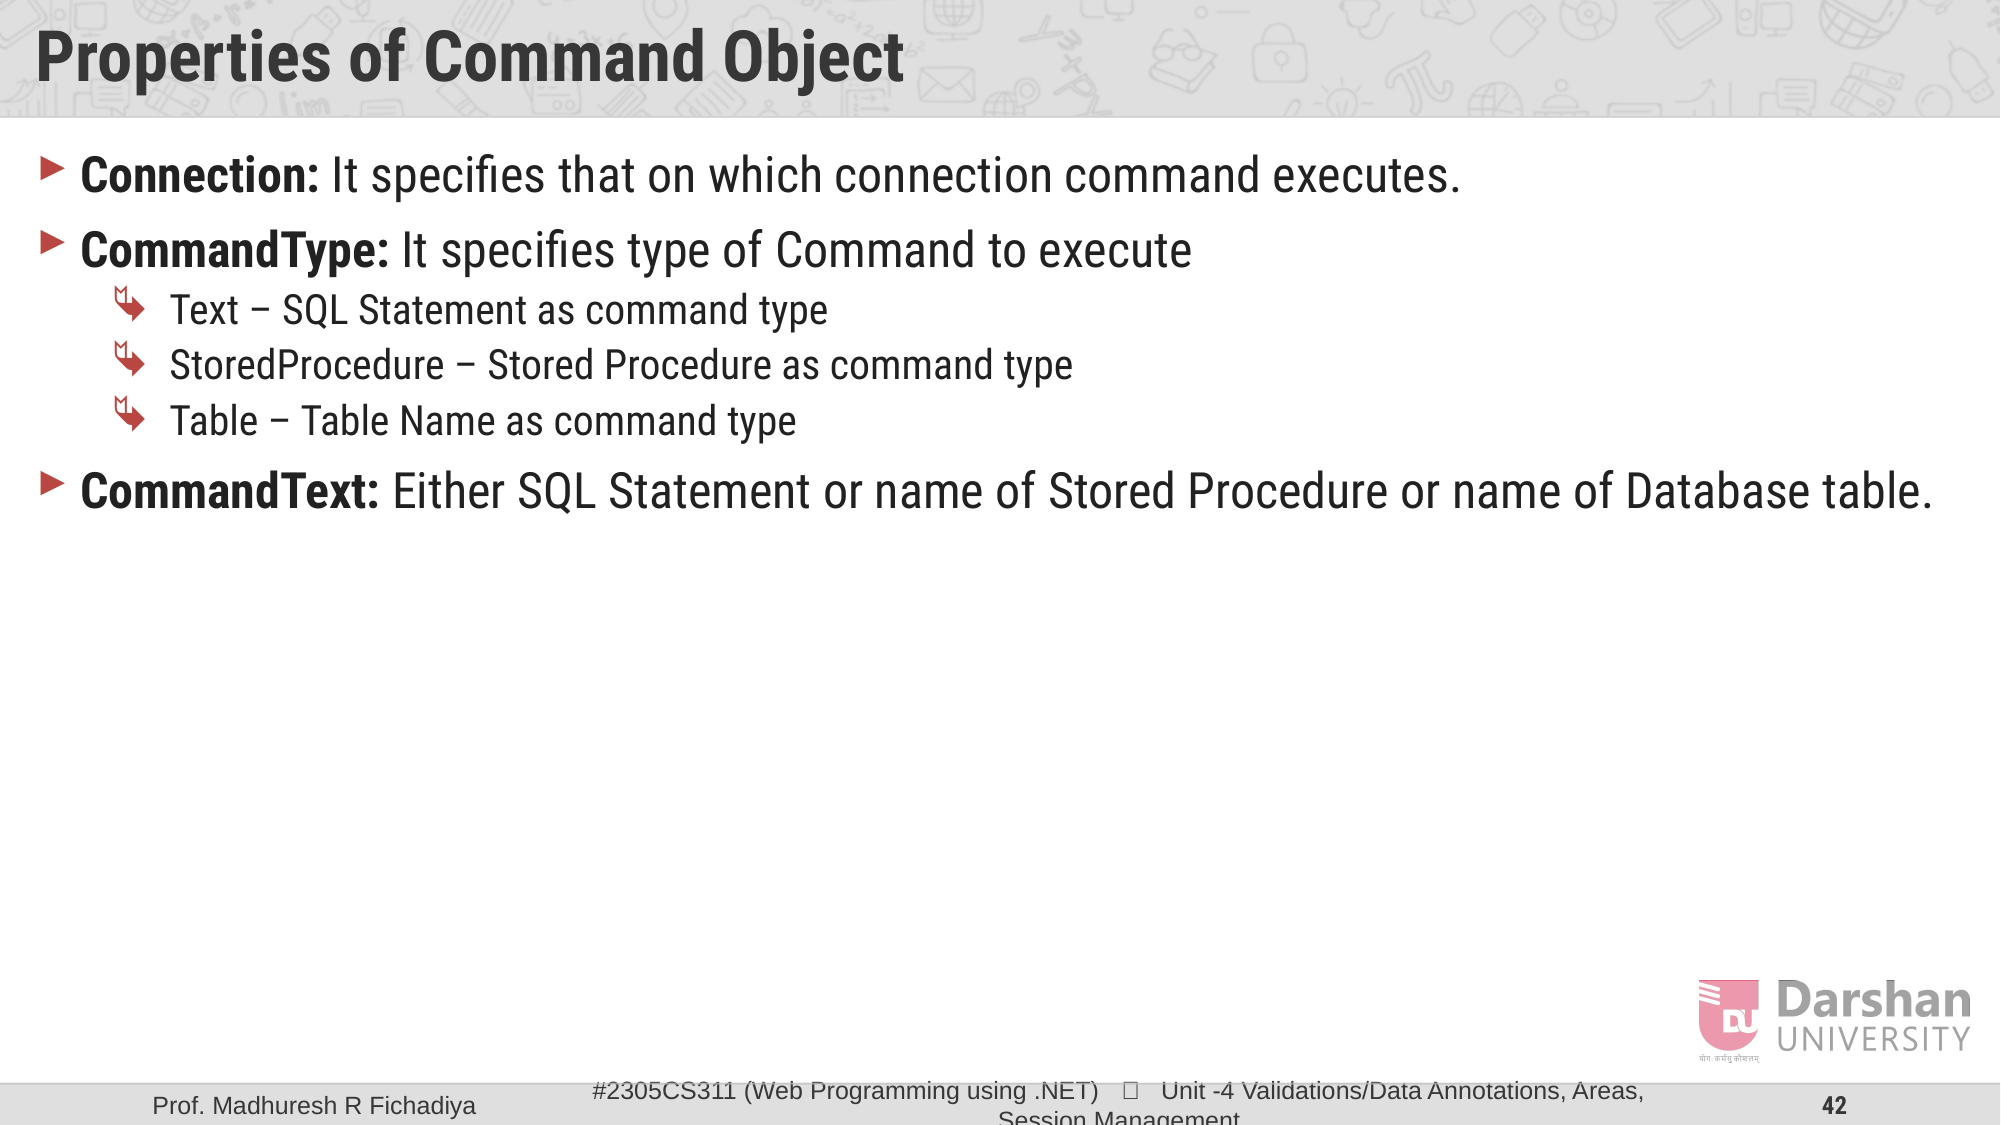

# Properties of Command Object
Connection: It specifies that on which connection command executes.
CommandType: It specifies type of Command to execute
Text – SQL Statement as command type
StoredProcedure – Stored Procedure as command type
Table – Table Name as command type
CommandText: Either SQL Statement or name of Stored Procedure or name of Database table.